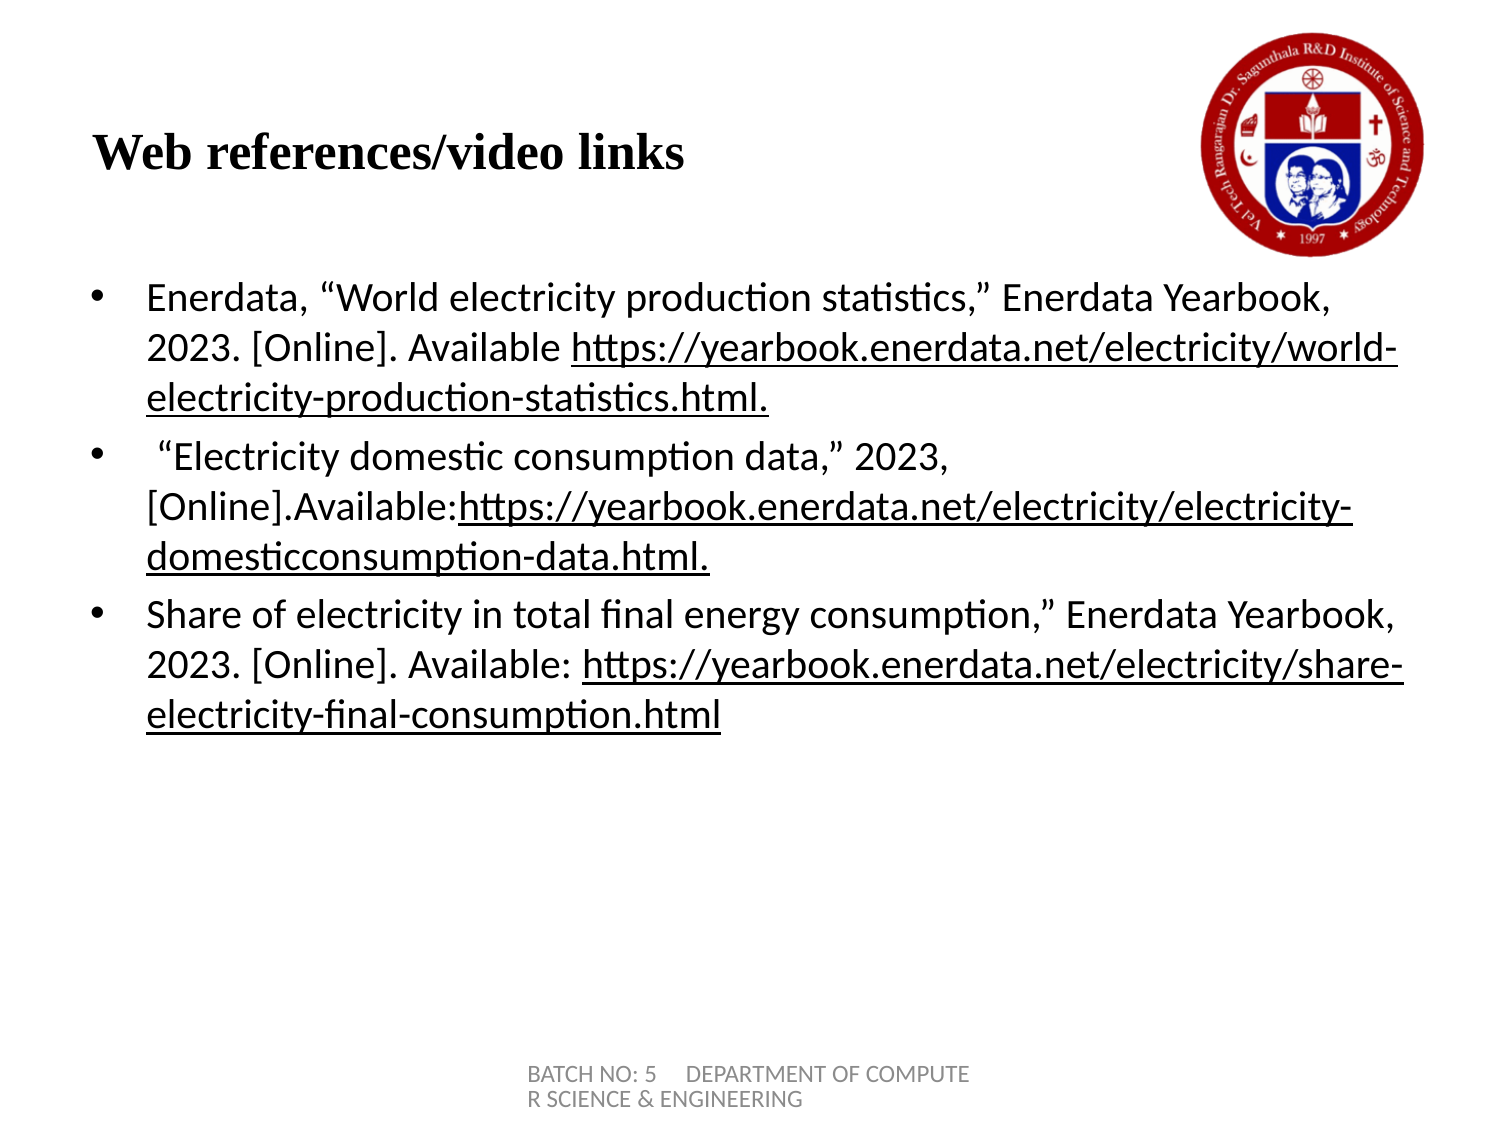

# Web references/video links
Enerdata, “World electricity production statistics,” Enerdata Yearbook, 2023. [Online]. Available https://yearbook.enerdata.net/electricity/world-electricity-production-statistics.html.
 “Electricity domestic consumption data,” 2023, [Online].Available:https://yearbook.enerdata.net/electricity/electricity-domesticconsumption-data.html.
Share of electricity in total final energy consumption,” Enerdata Yearbook, 2023. [Online]. Available: https://yearbook.enerdata.net/electricity/share-electricity-final-consumption.html

BATCH NO: 5     DEPARTMENT OF COMPUTER SCIENCE & ENGINEERING
32